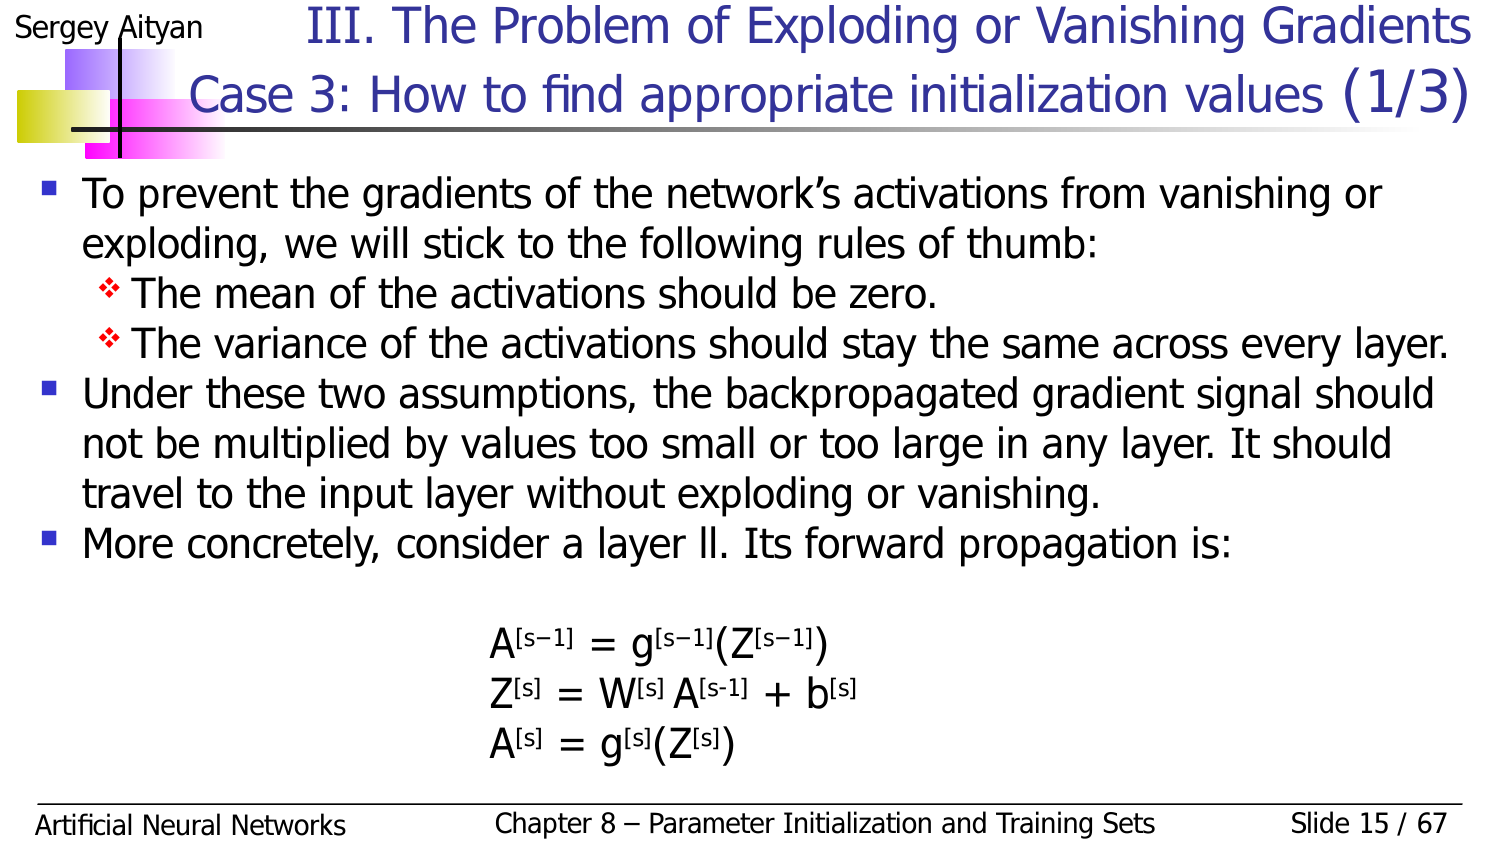

# III. The Problem of Exploding or Vanishing Gradients Case 3: How to find appropriate initialization values (1/3)
To prevent the gradients of the network’s activations from vanishing or exploding, we will stick to the following rules of thumb:
The mean of the activations should be zero.
The variance of the activations should stay the same across every layer.
Under these two assumptions, the backpropagated gradient signal should not be multiplied by values too small or too large in any layer. It should travel to the input layer without exploding or vanishing.
More concretely, consider a layer ll. Its forward propagation is:

			A[s−1] = g[s−1](Z[s−1])
			Z[s] = W[s] A[s-1] + b[s]
			A[s] = g[s](Z[s])